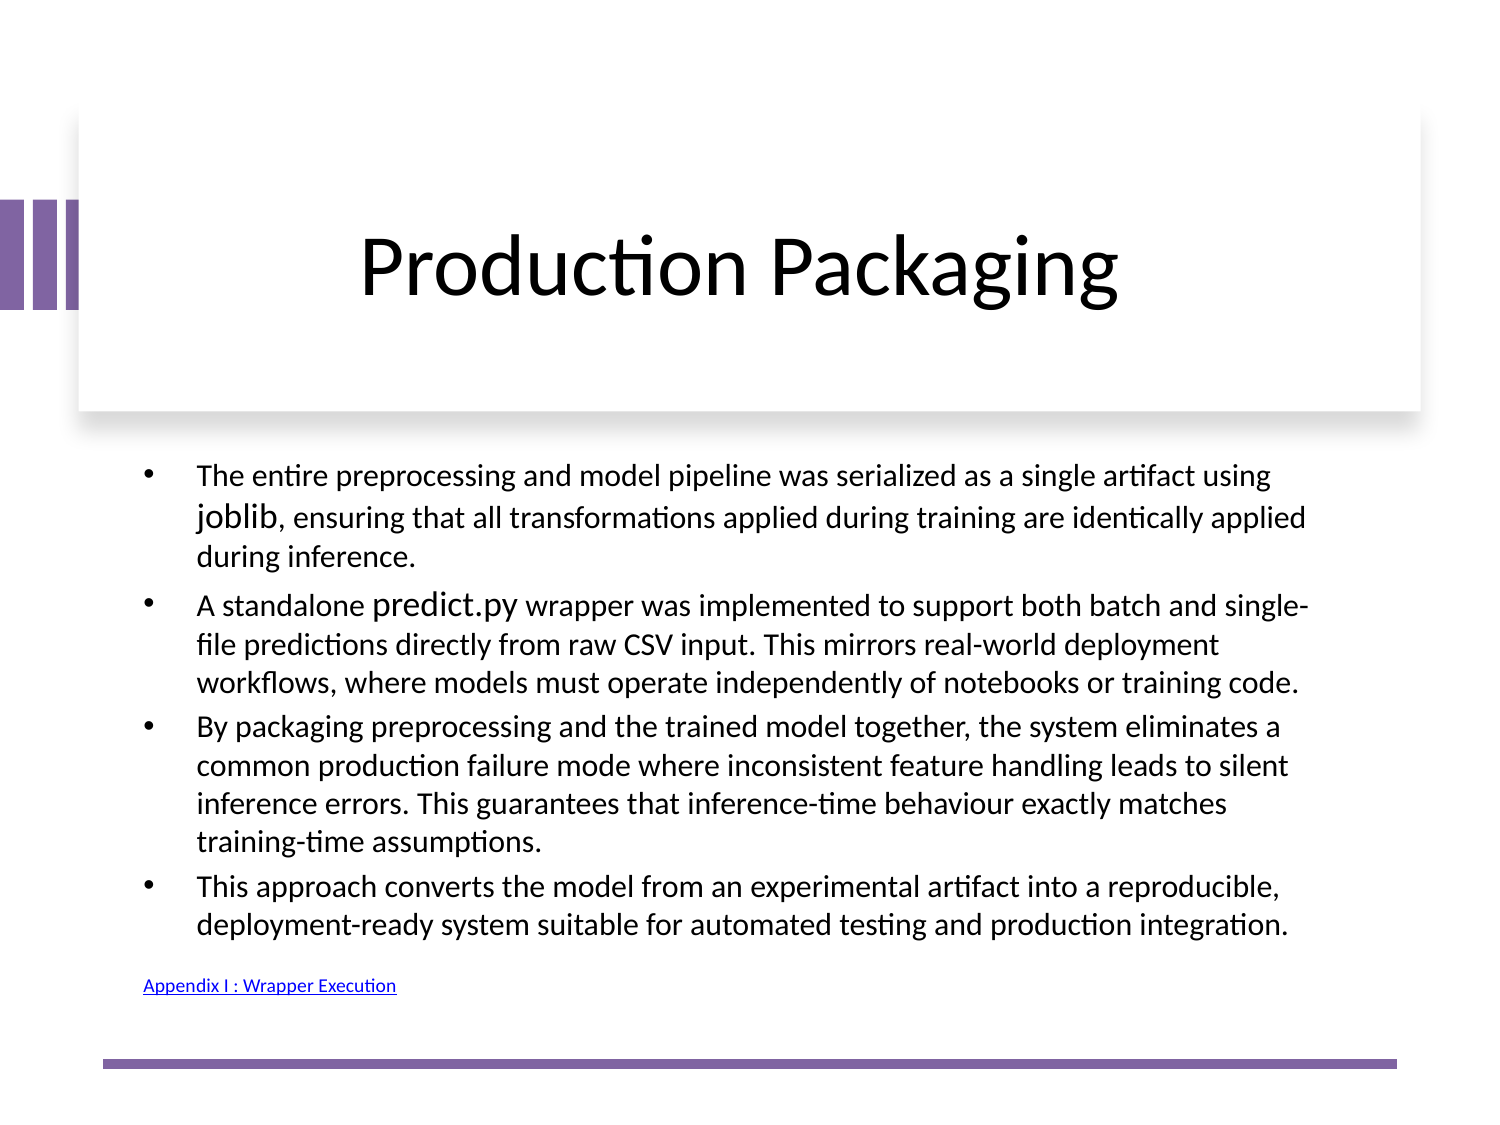

# Production Packaging

The entire preprocessing and model pipeline was serialized as a single artifact using joblib, ensuring that all transformations applied during training are identically applied during inference.
A standalone predict.py wrapper was implemented to support both batch and single-file predictions directly from raw CSV input. This mirrors real-world deployment workflows, where models must operate independently of notebooks or training code.
By packaging preprocessing and the trained model together, the system eliminates a common production failure mode where inconsistent feature handling leads to silent inference errors. This guarantees that inference-time behaviour exactly matches training-time assumptions.
This approach converts the model from an experimental artifact into a reproducible, deployment-ready system suitable for automated testing and production integration.

Appendix I : Wrapper Execution
15